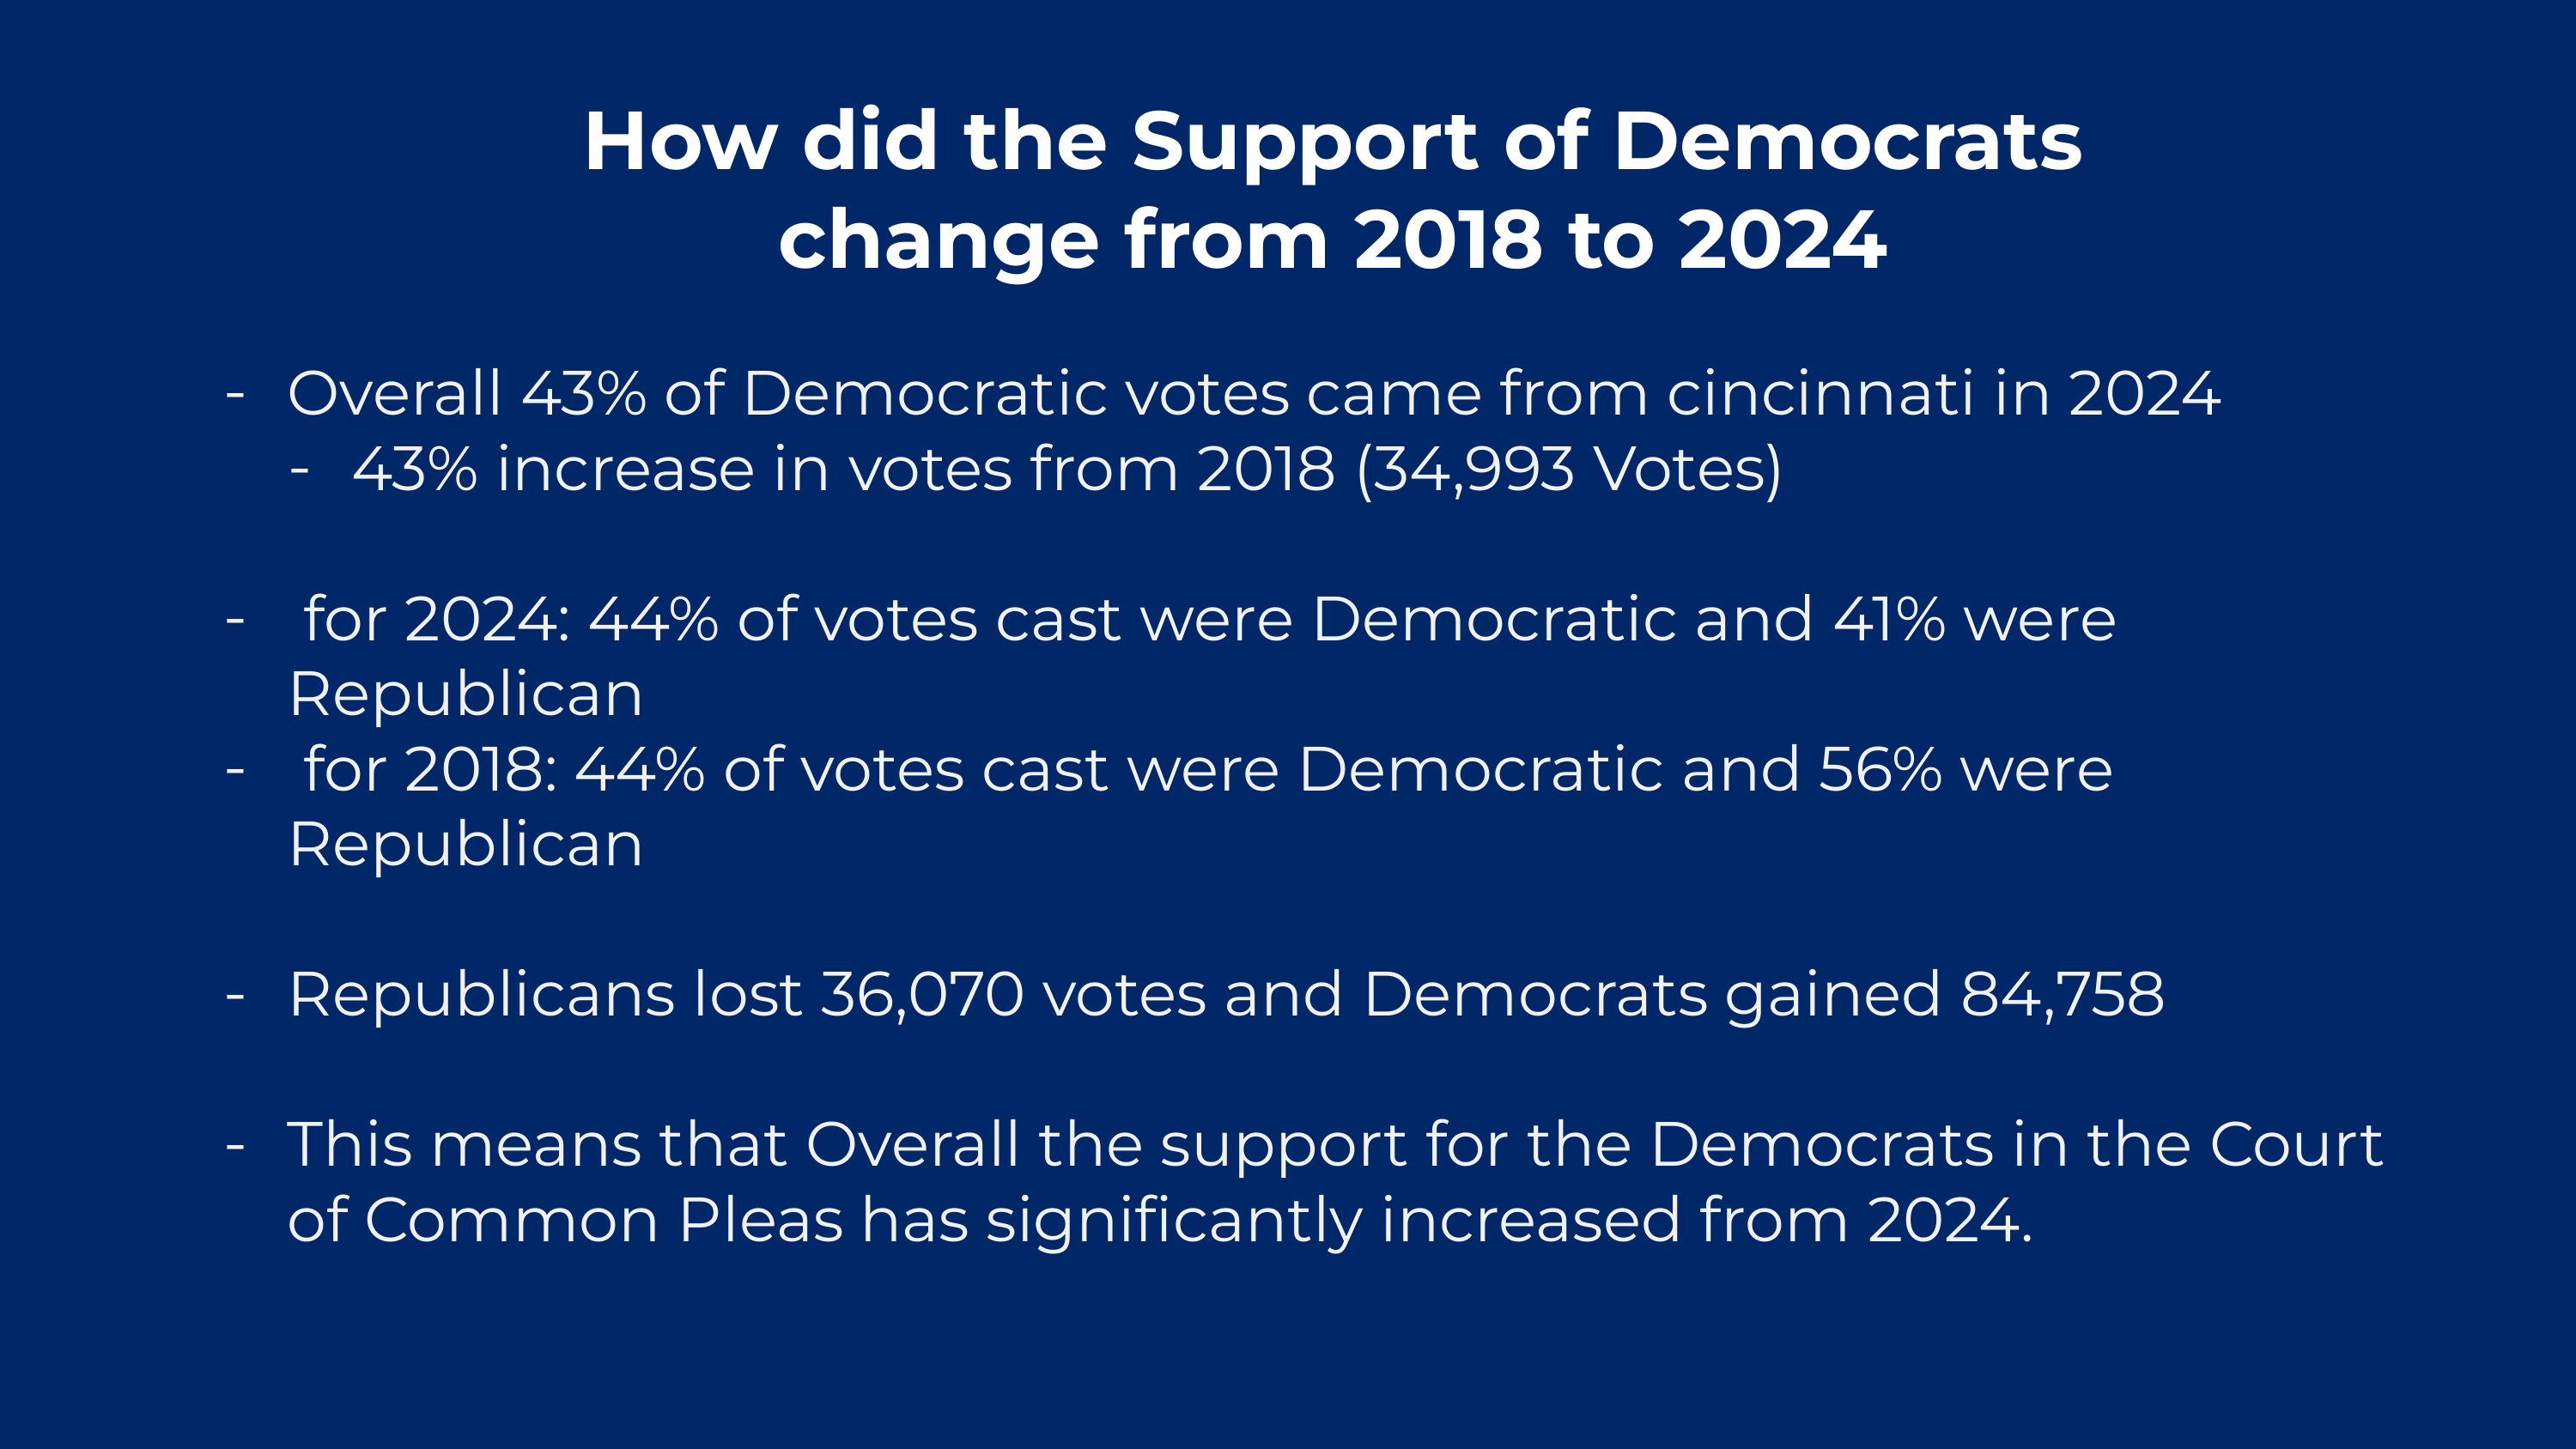

How did the Support of Democrats change from 2018 to 2024
Overall 43% of Democratic votes came from cincinnati in 2024
43% increase in votes from 2018 (34,993 Votes)

 for 2024: 44% of votes cast were Democratic and 41% were Republican
 for 2018: 44% of votes cast were Democratic and 56% were Republican

Republicans lost 36,070 votes and Democrats gained 84,758

This means that Overall the support for the Democrats in the Court of Common Pleas has significantly increased from 2024.